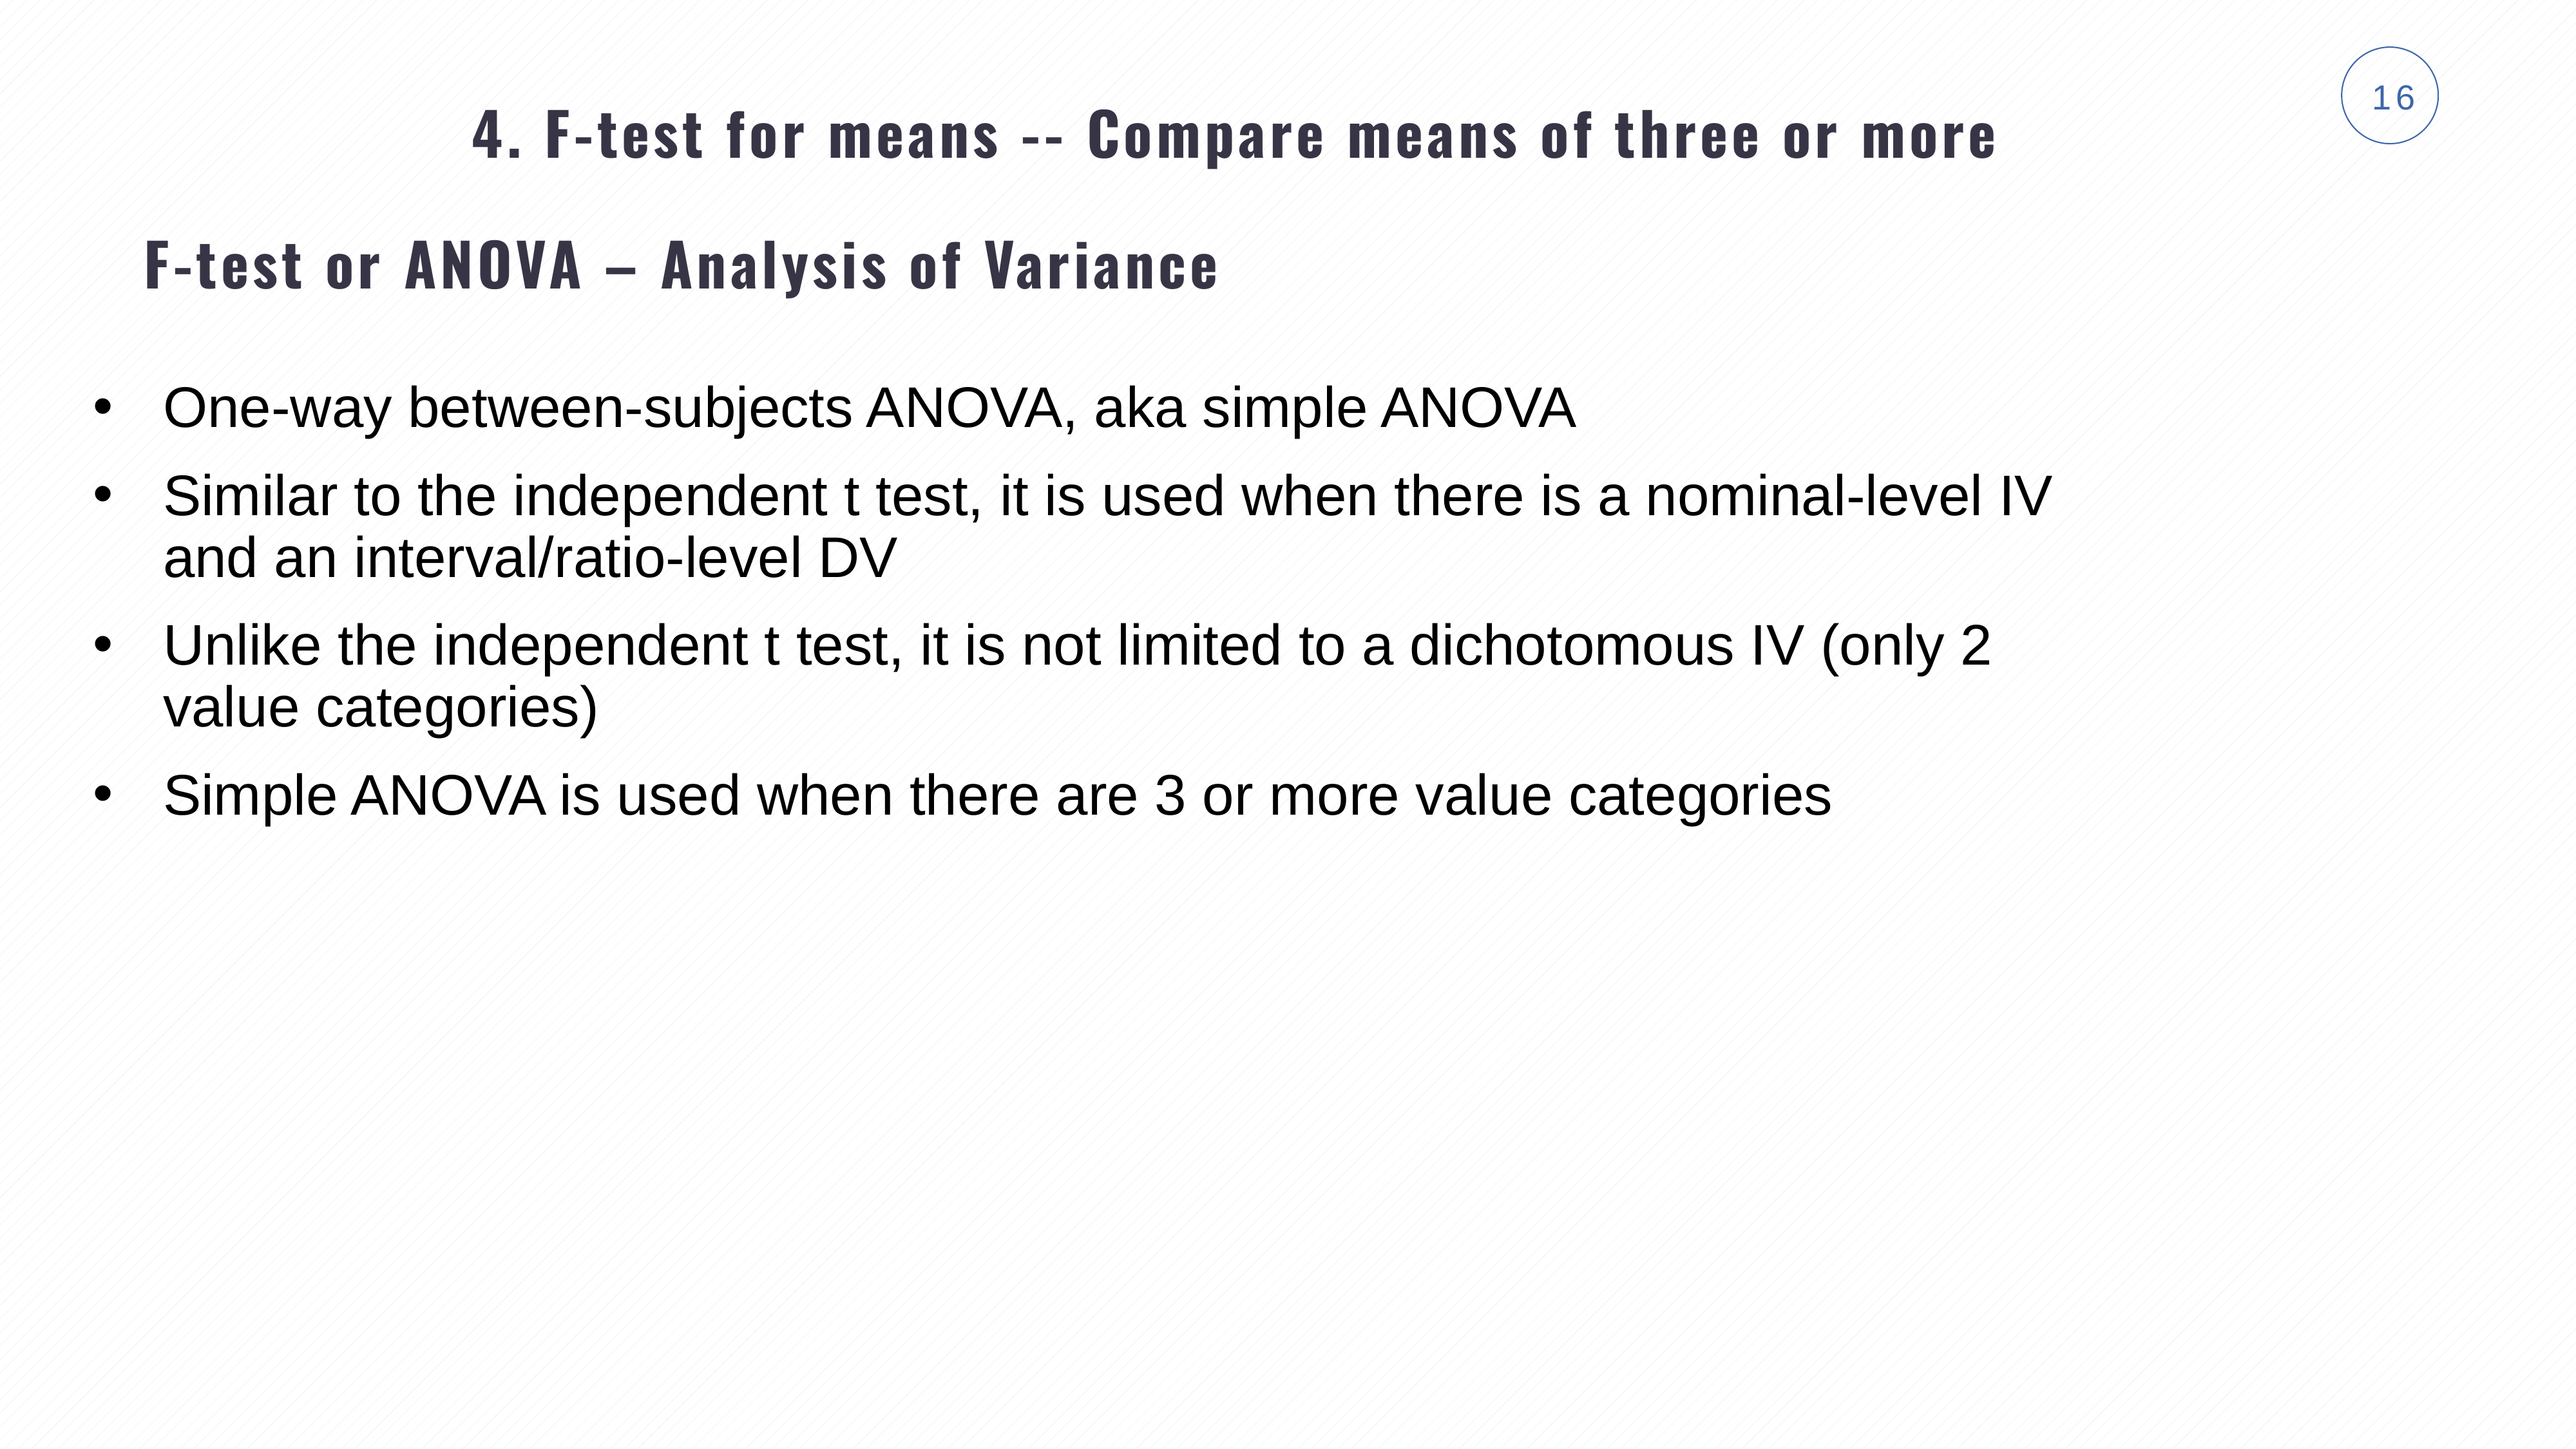

4. F-test for means -- Compare means of three or more
F-test or ANOVA – Analysis of Variance
One-way between-subjects ANOVA, aka simple ANOVA
Similar to the independent t test, it is used when there is a nominal-level IV and an interval/ratio-level DV
Unlike the independent t test, it is not limited to a dichotomous IV (only 2 value categories)
Simple ANOVA is used when there are 3 or more value categories